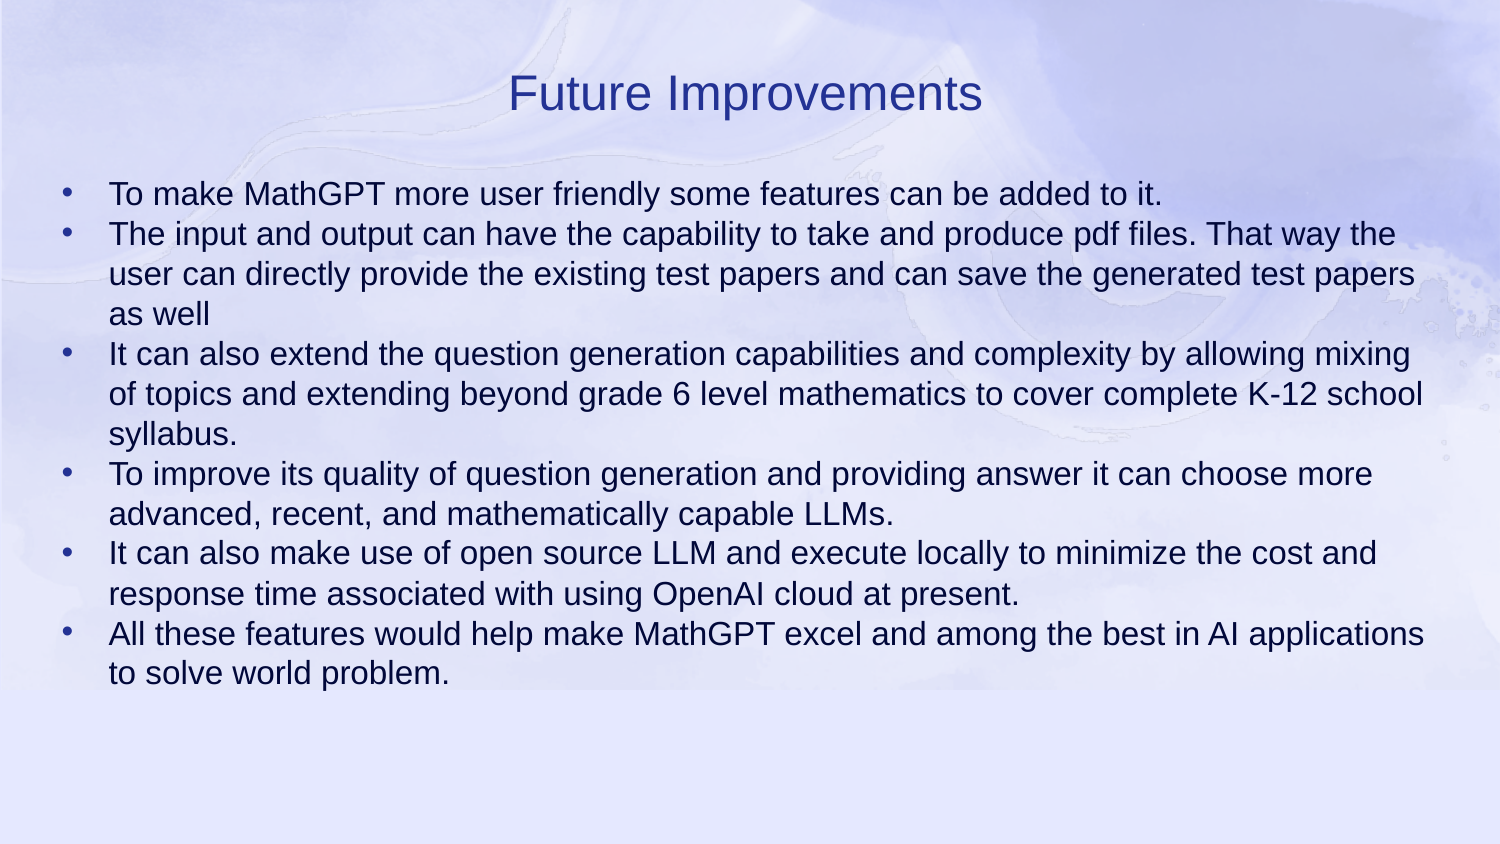

# Future Improvements
To make MathGPT more user friendly some features can be added to it.
The input and output can have the capability to take and produce pdf files. That way the user can directly provide the existing test papers and can save the generated test papers as well
It can also extend the question generation capabilities and complexity by allowing mixing of topics and extending beyond grade 6 level mathematics to cover complete K-12 school syllabus.
To improve its quality of question generation and providing answer it can choose more advanced, recent, and mathematically capable LLMs.
It can also make use of open source LLM and execute locally to minimize the cost and response time associated with using OpenAI cloud at present.
All these features would help make MathGPT excel and among the best in AI applications to solve world problem.